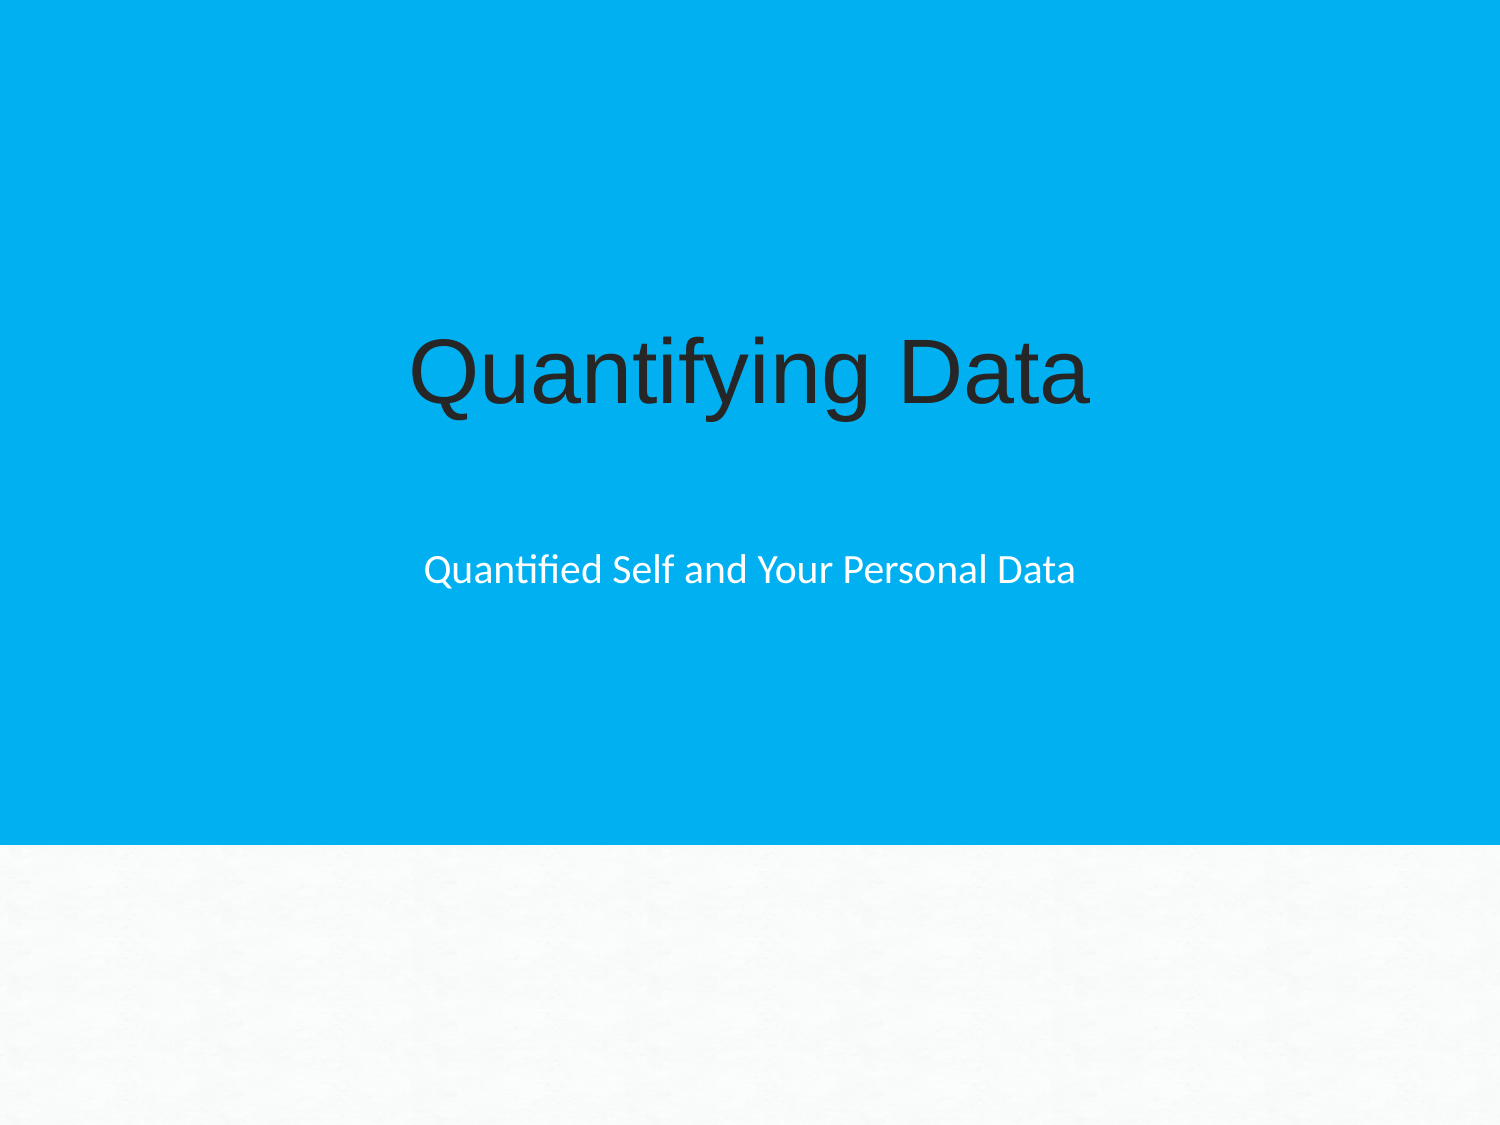

# Quantifying Data
Quantified Self and Your Personal Data
11